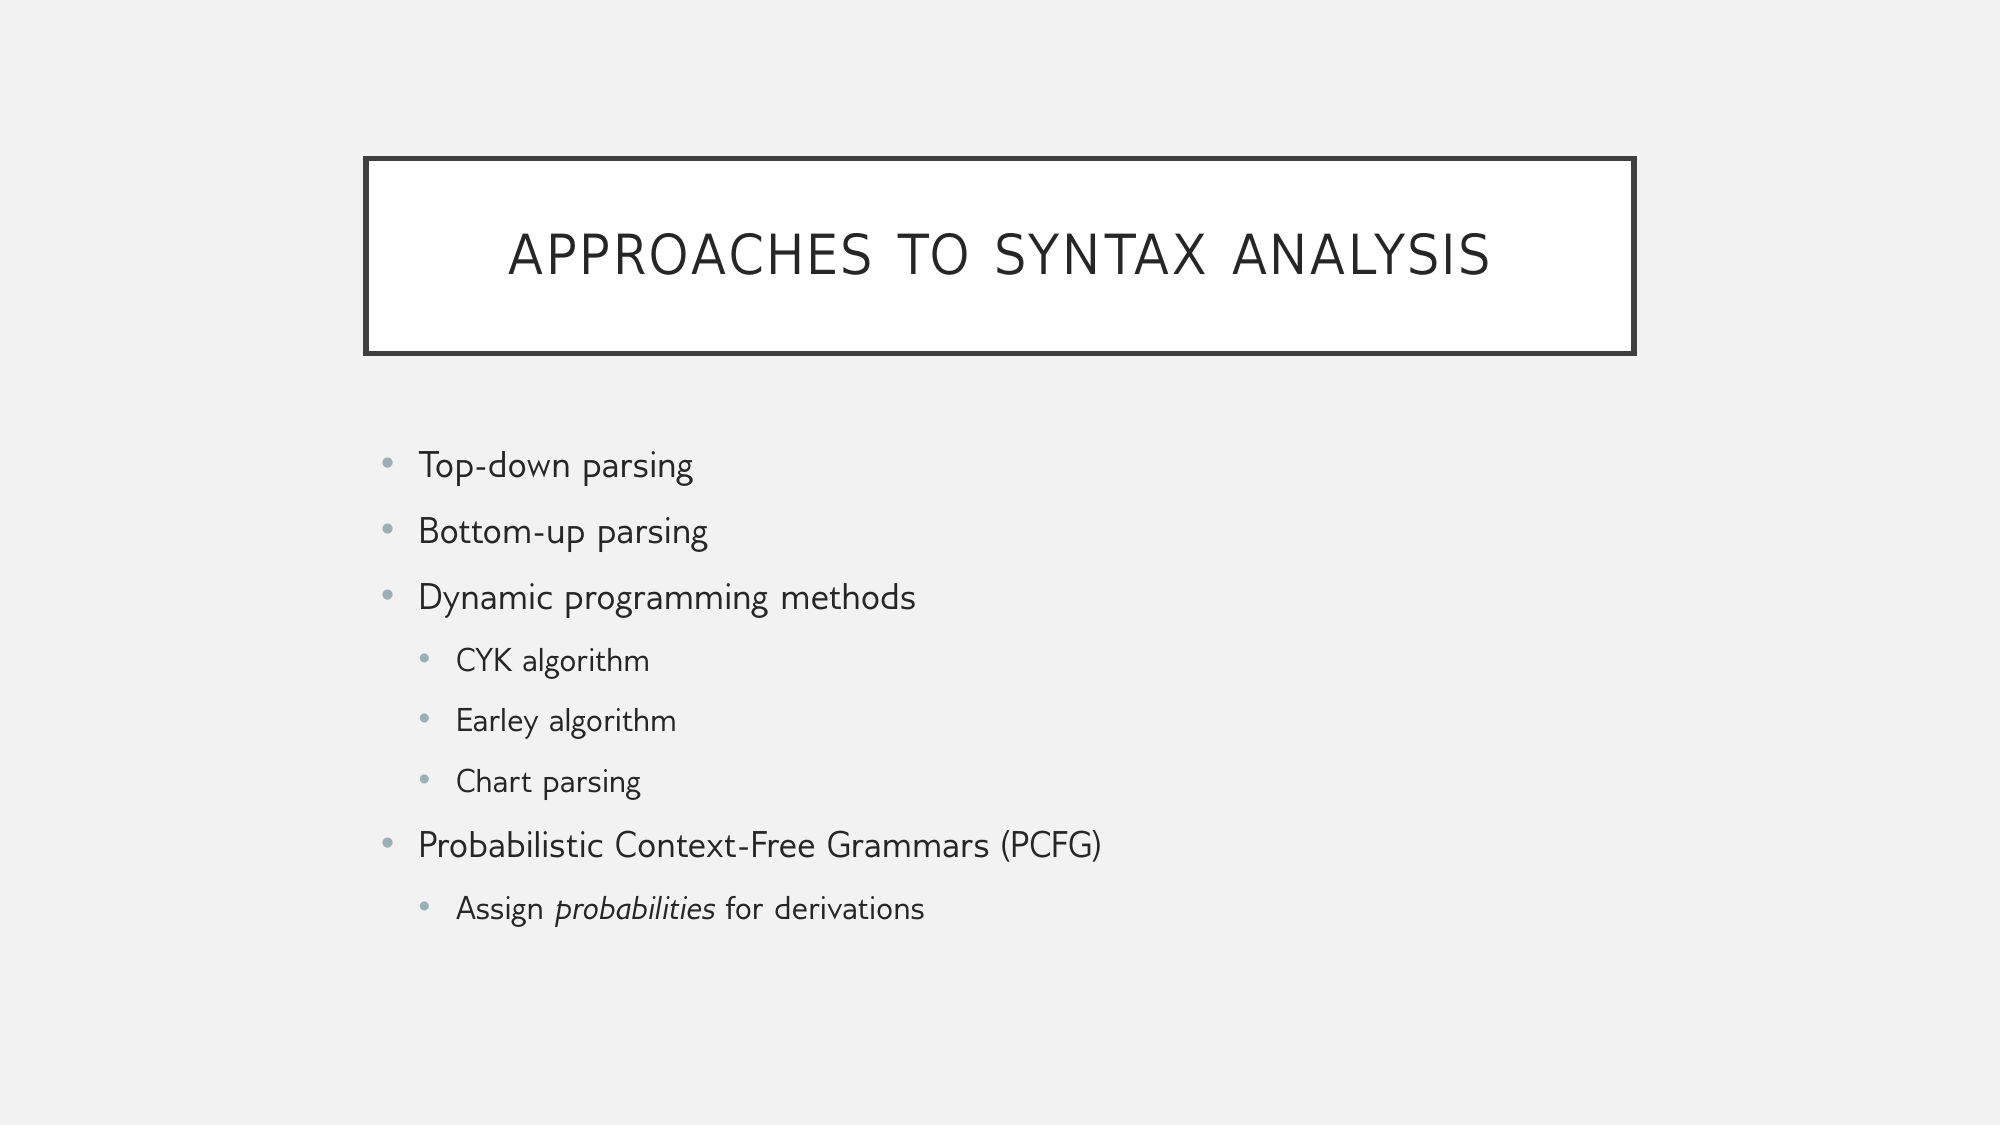

# Approaches to Syntax Analysis
Top-down parsing
Bottom-up parsing
Dynamic programming methods
CYK algorithm
Earley algorithm
Chart parsing
Probabilistic Context-Free Grammars (PCFG)
Assign probabilities for derivations